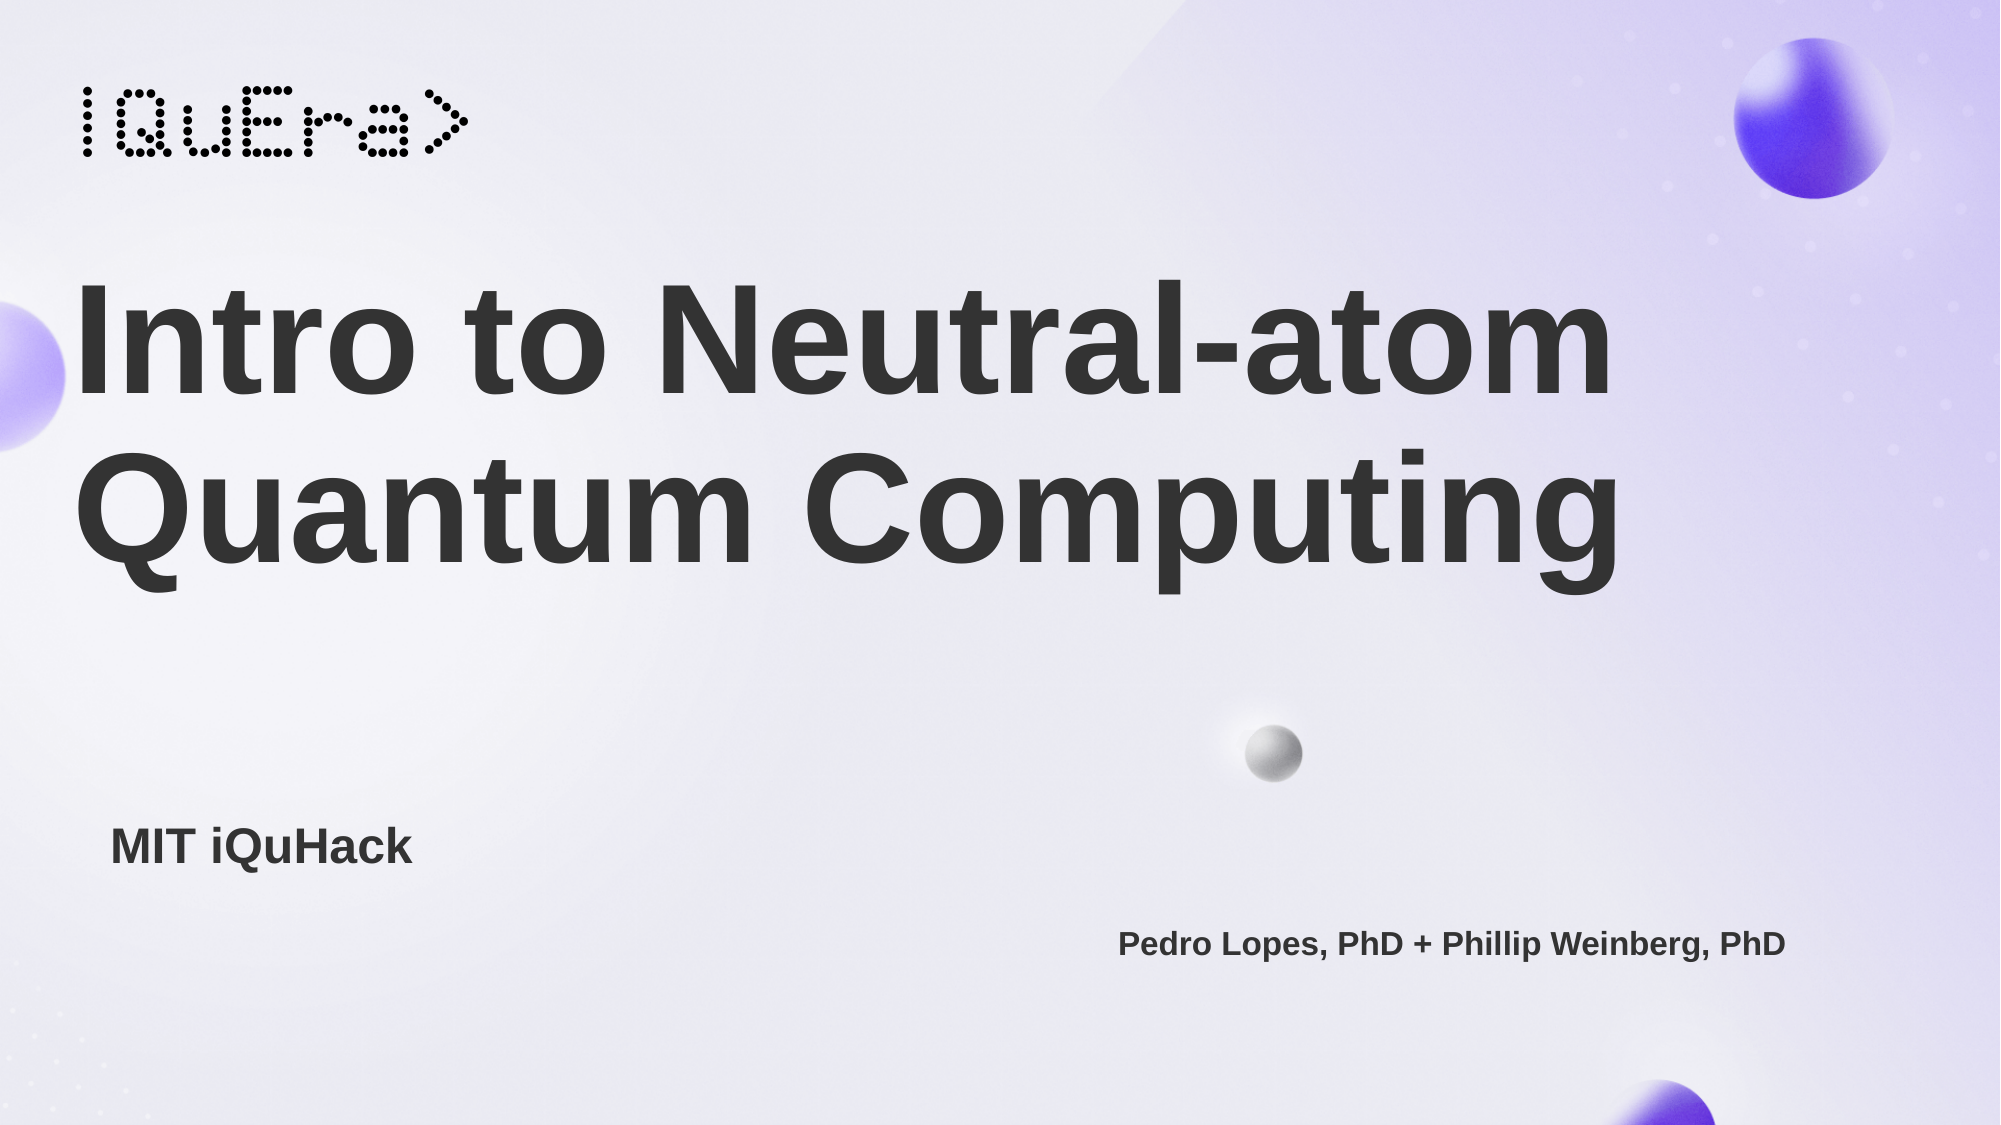

# Intro to Neutral-atom Quantum Computing
MIT iQuHack
Pedro Lopes, PhD + Phillip Weinberg, PhD
01/06/2022
Presentation title (optional)
1